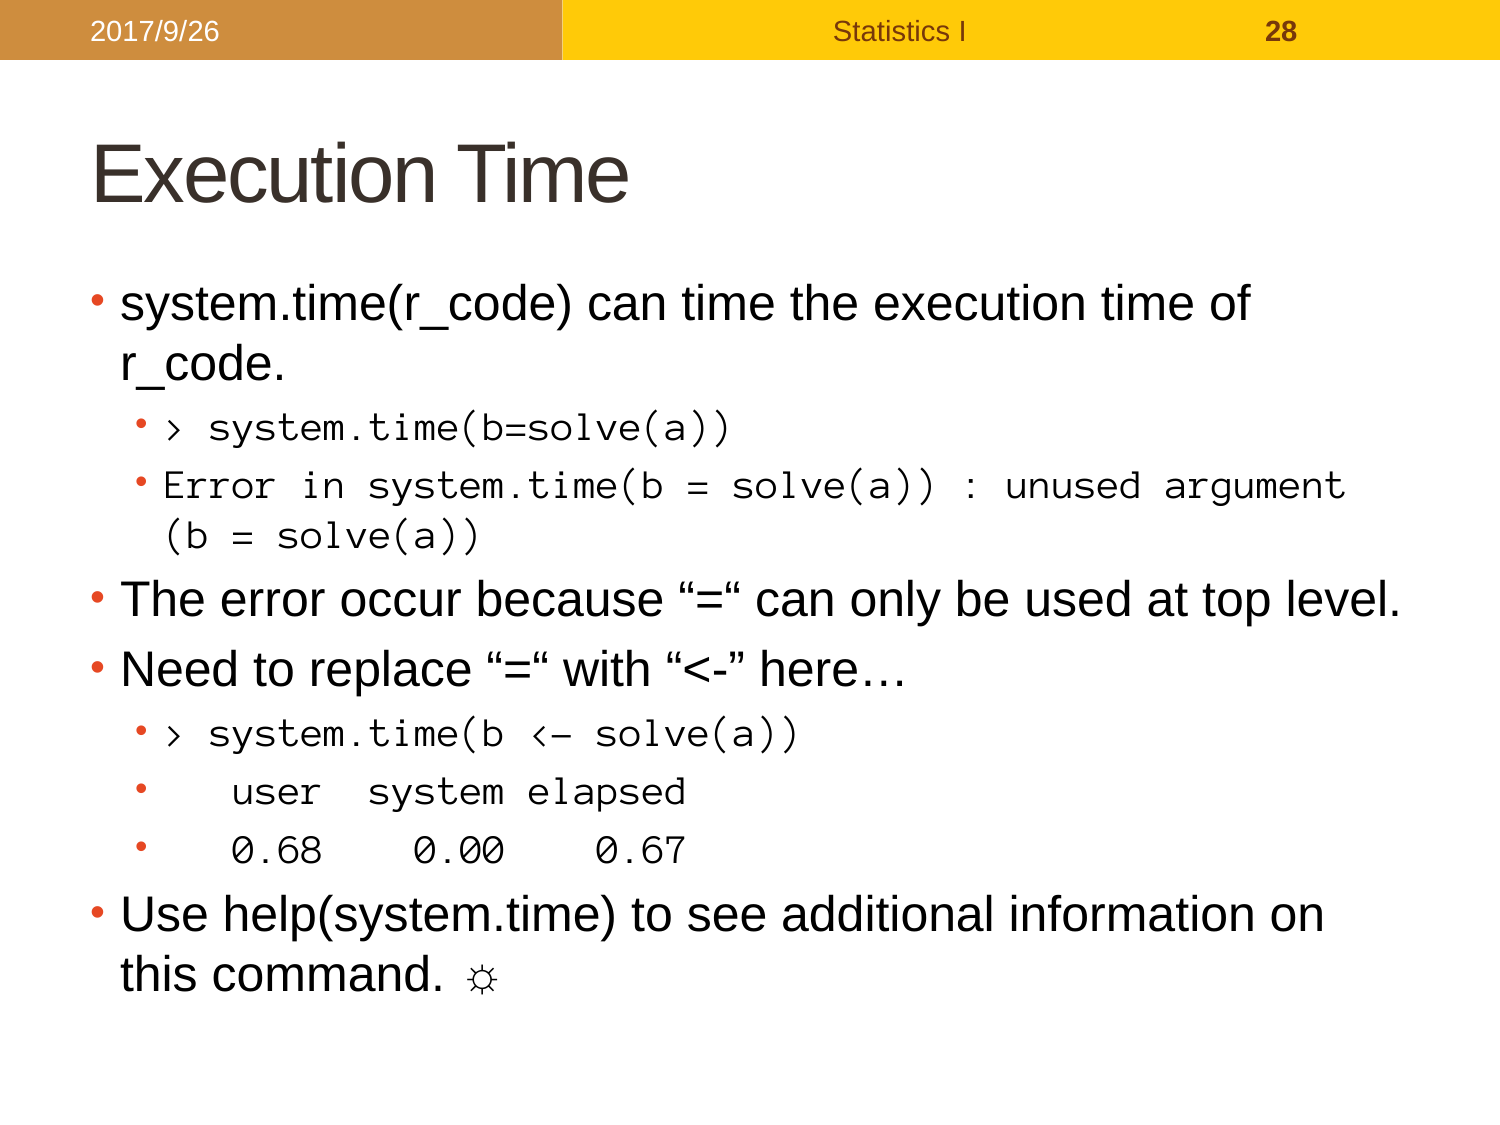

2017/9/26
Statistics I
28
# Execution Time
system.time(r_code) can time the execution time of r_code.
> system.time(b=solve(a))
Error in system.time(b = solve(a)) : unused argument (b = solve(a))
The error occur because “=“ can only be used at top level.
Need to replace “=“ with “<-” here…
> system.time(b <- solve(a))
   user  system elapsed
   0.68    0.00    0.67
Use help(system.time) to see additional information on this command. ☼